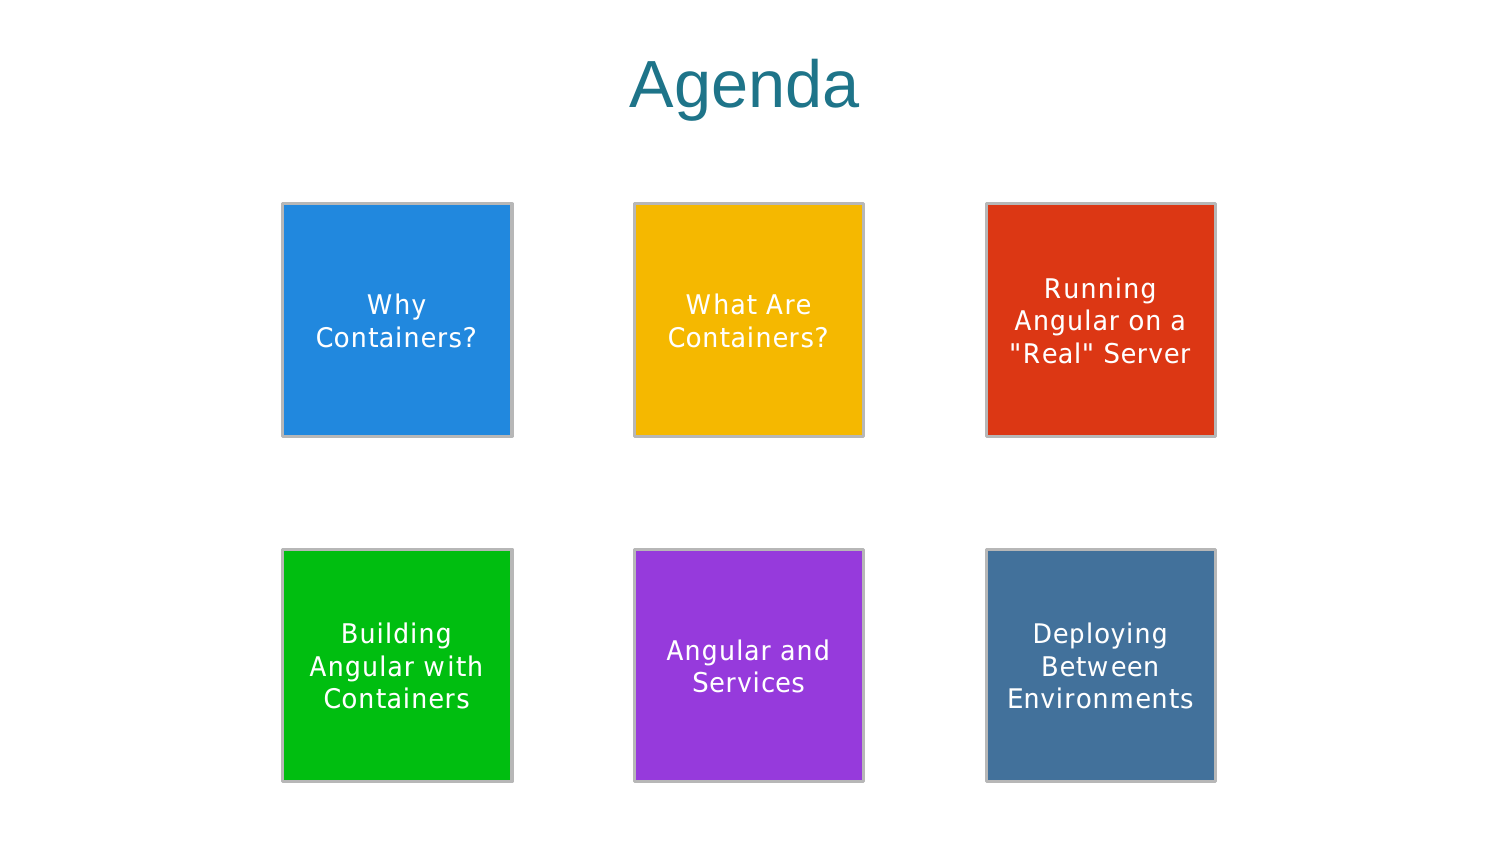

# Agenda
What Are Containers?
Why Containers?
Running Angular on a "Real" Server
Angular and Services
Deploying Between Environments
Building Angular with Containers